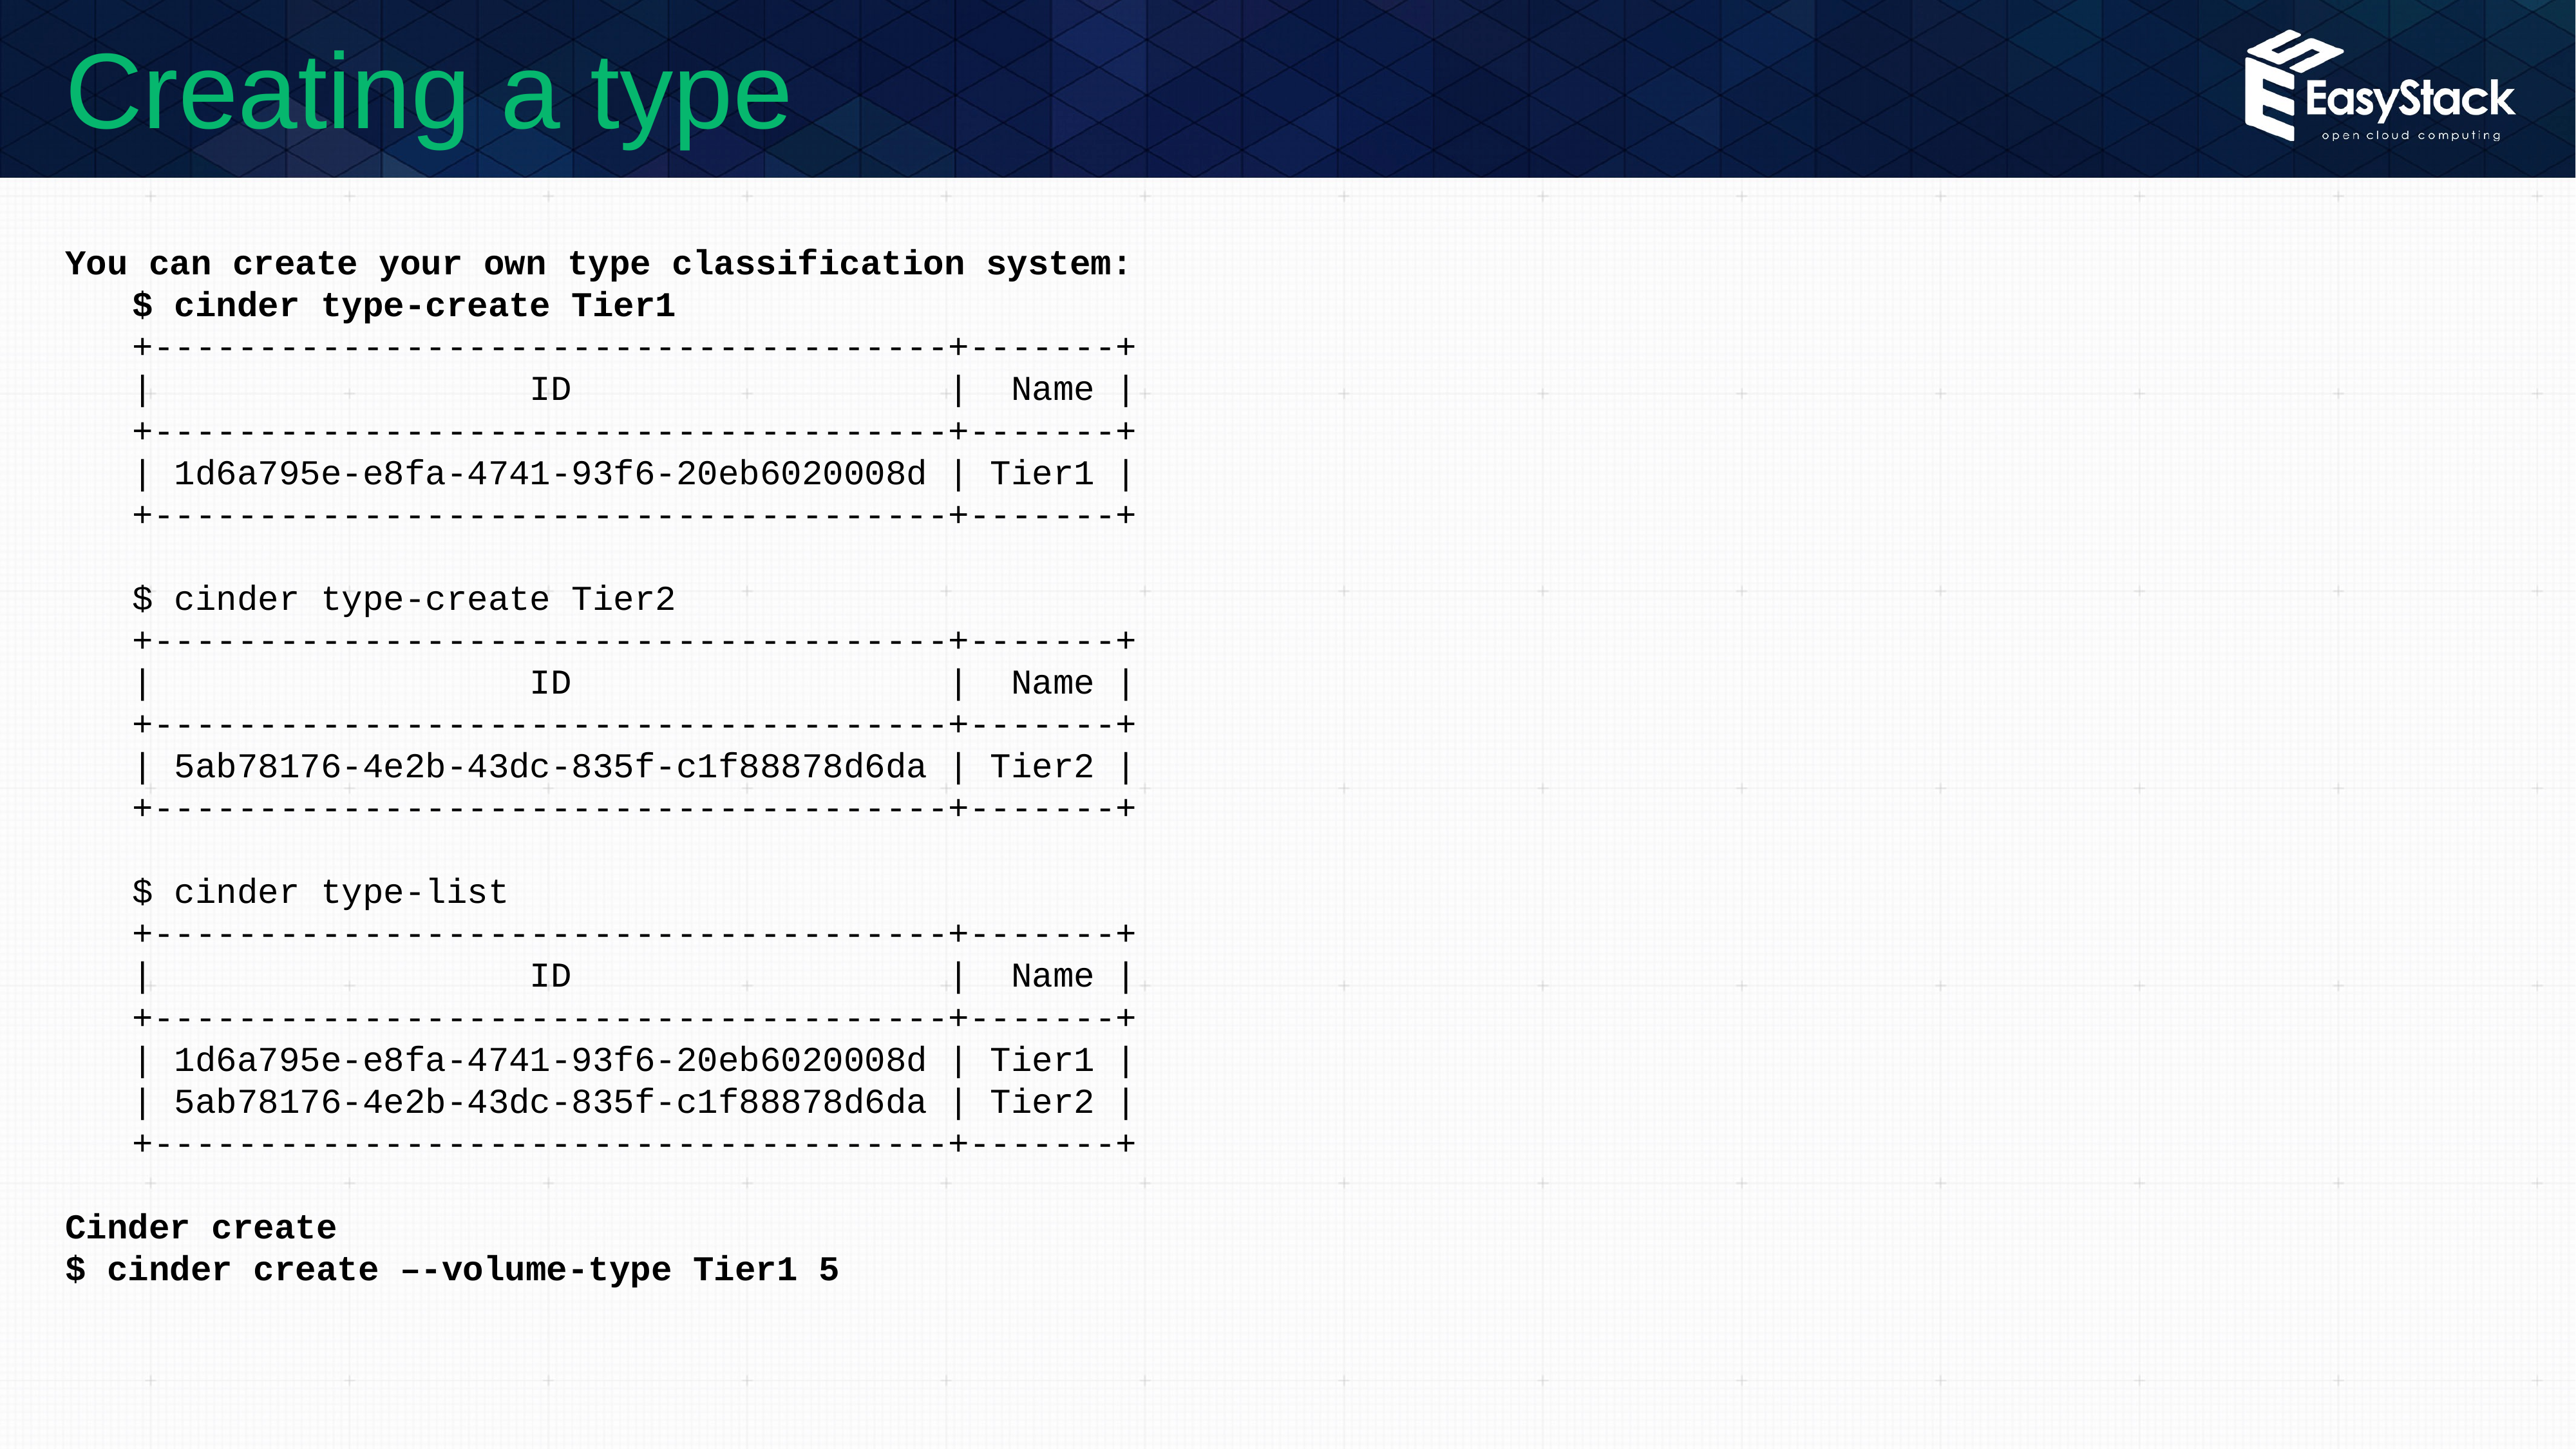

# Creating a type
You can create your own type classification system:
$ cinder type-create Tier1
	+--------------------------------------+-------+
	|                  ID                  |  Name |
	+--------------------------------------+-------+
	| 1d6a795e-e8fa-4741-93f6-20eb6020008d | Tier1 |
	+--------------------------------------+-------+

	$ cinder type-create Tier2
	+--------------------------------------+-------+
	|                  ID                  |  Name |
	+--------------------------------------+-------+
	| 5ab78176-4e2b-43dc-835f-c1f88878d6da | Tier2 |
	+--------------------------------------+-------+

	$ cinder type-list
	+--------------------------------------+-------+
	|                  ID                  |  Name |
	+--------------------------------------+-------+
	| 1d6a795e-e8fa-4741-93f6-20eb6020008d | Tier1 |
	| 5ab78176-4e2b-43dc-835f-c1f88878d6da | Tier2 |
	+--------------------------------------+-------+

Cinder create
$ cinder create –-volume-type Tier1 5